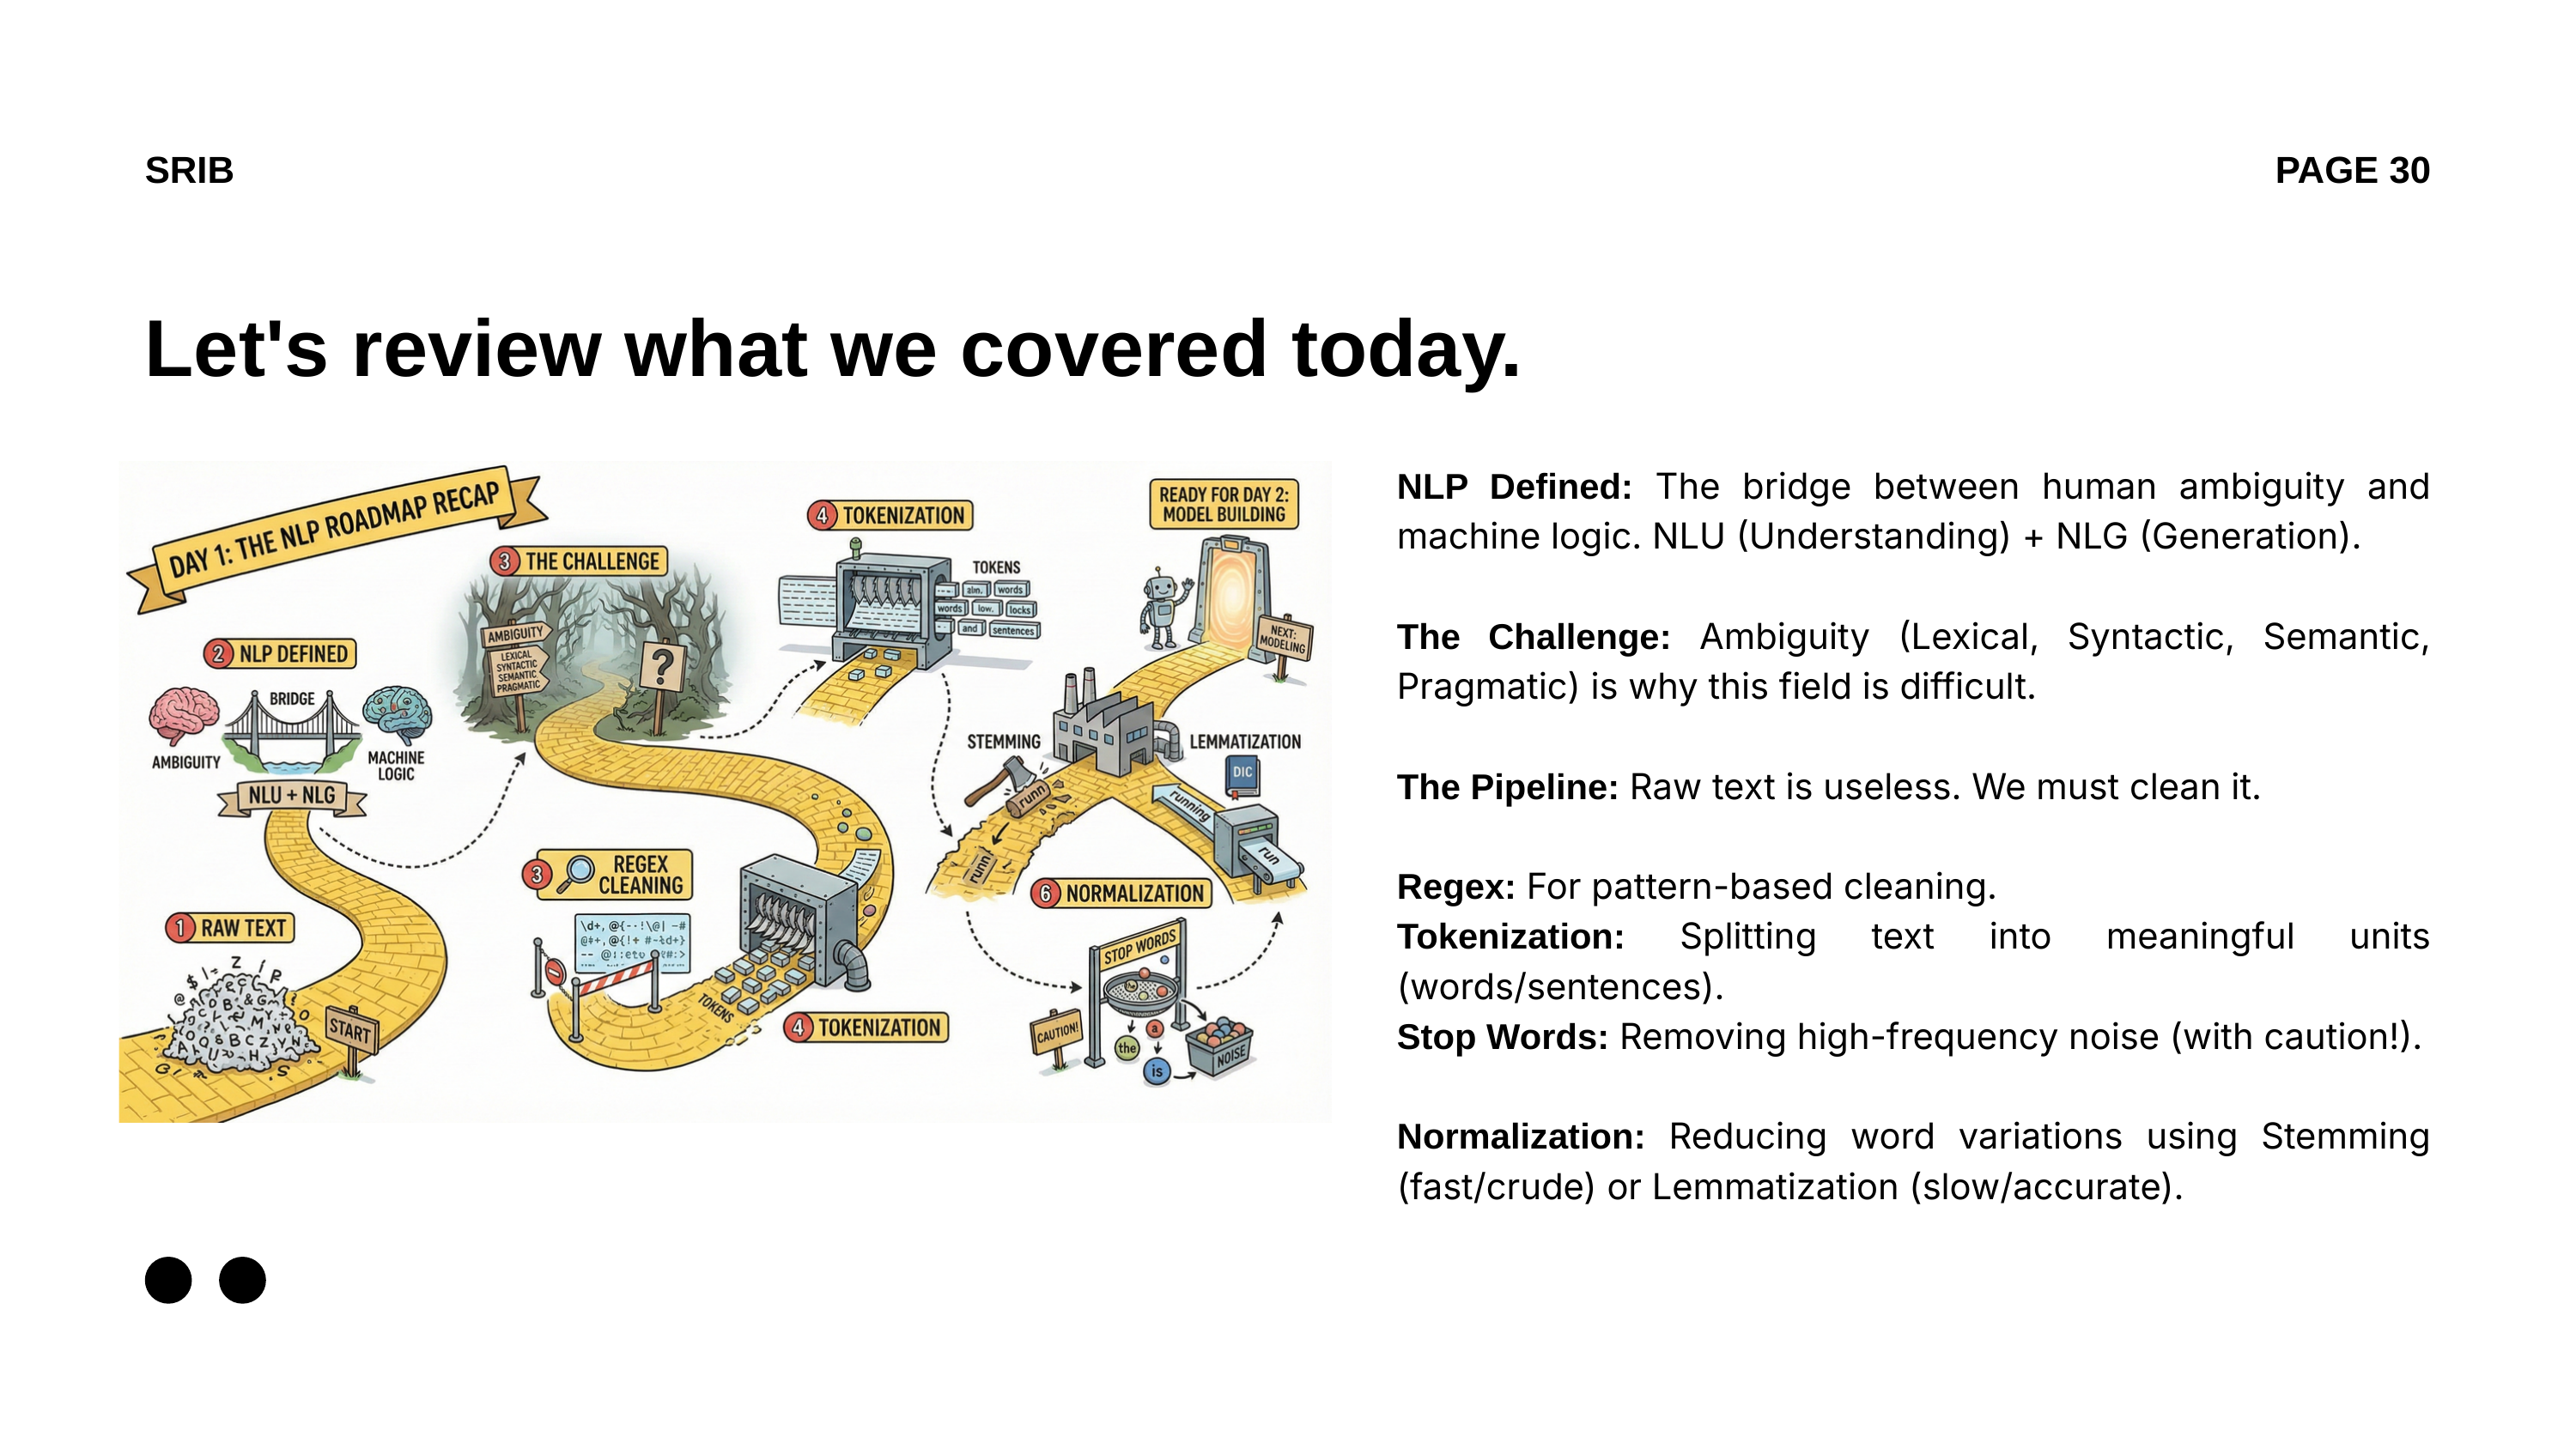

SRIB
PAGE 30
Let's review what we covered today.
NLP Defined: The bridge between human ambiguity and machine logic. NLU (Understanding) + NLG (Generation).

The Challenge: Ambiguity (Lexical, Syntactic, Semantic, Pragmatic) is why this field is difficult.

The Pipeline: Raw text is useless. We must clean it.

Regex: For pattern-based cleaning.
Tokenization: Splitting text into meaningful units (words/sentences).
Stop Words: Removing high-frequency noise (with caution!).

Normalization: Reducing word variations using Stemming (fast/crude) or Lemmatization (slow/accurate).